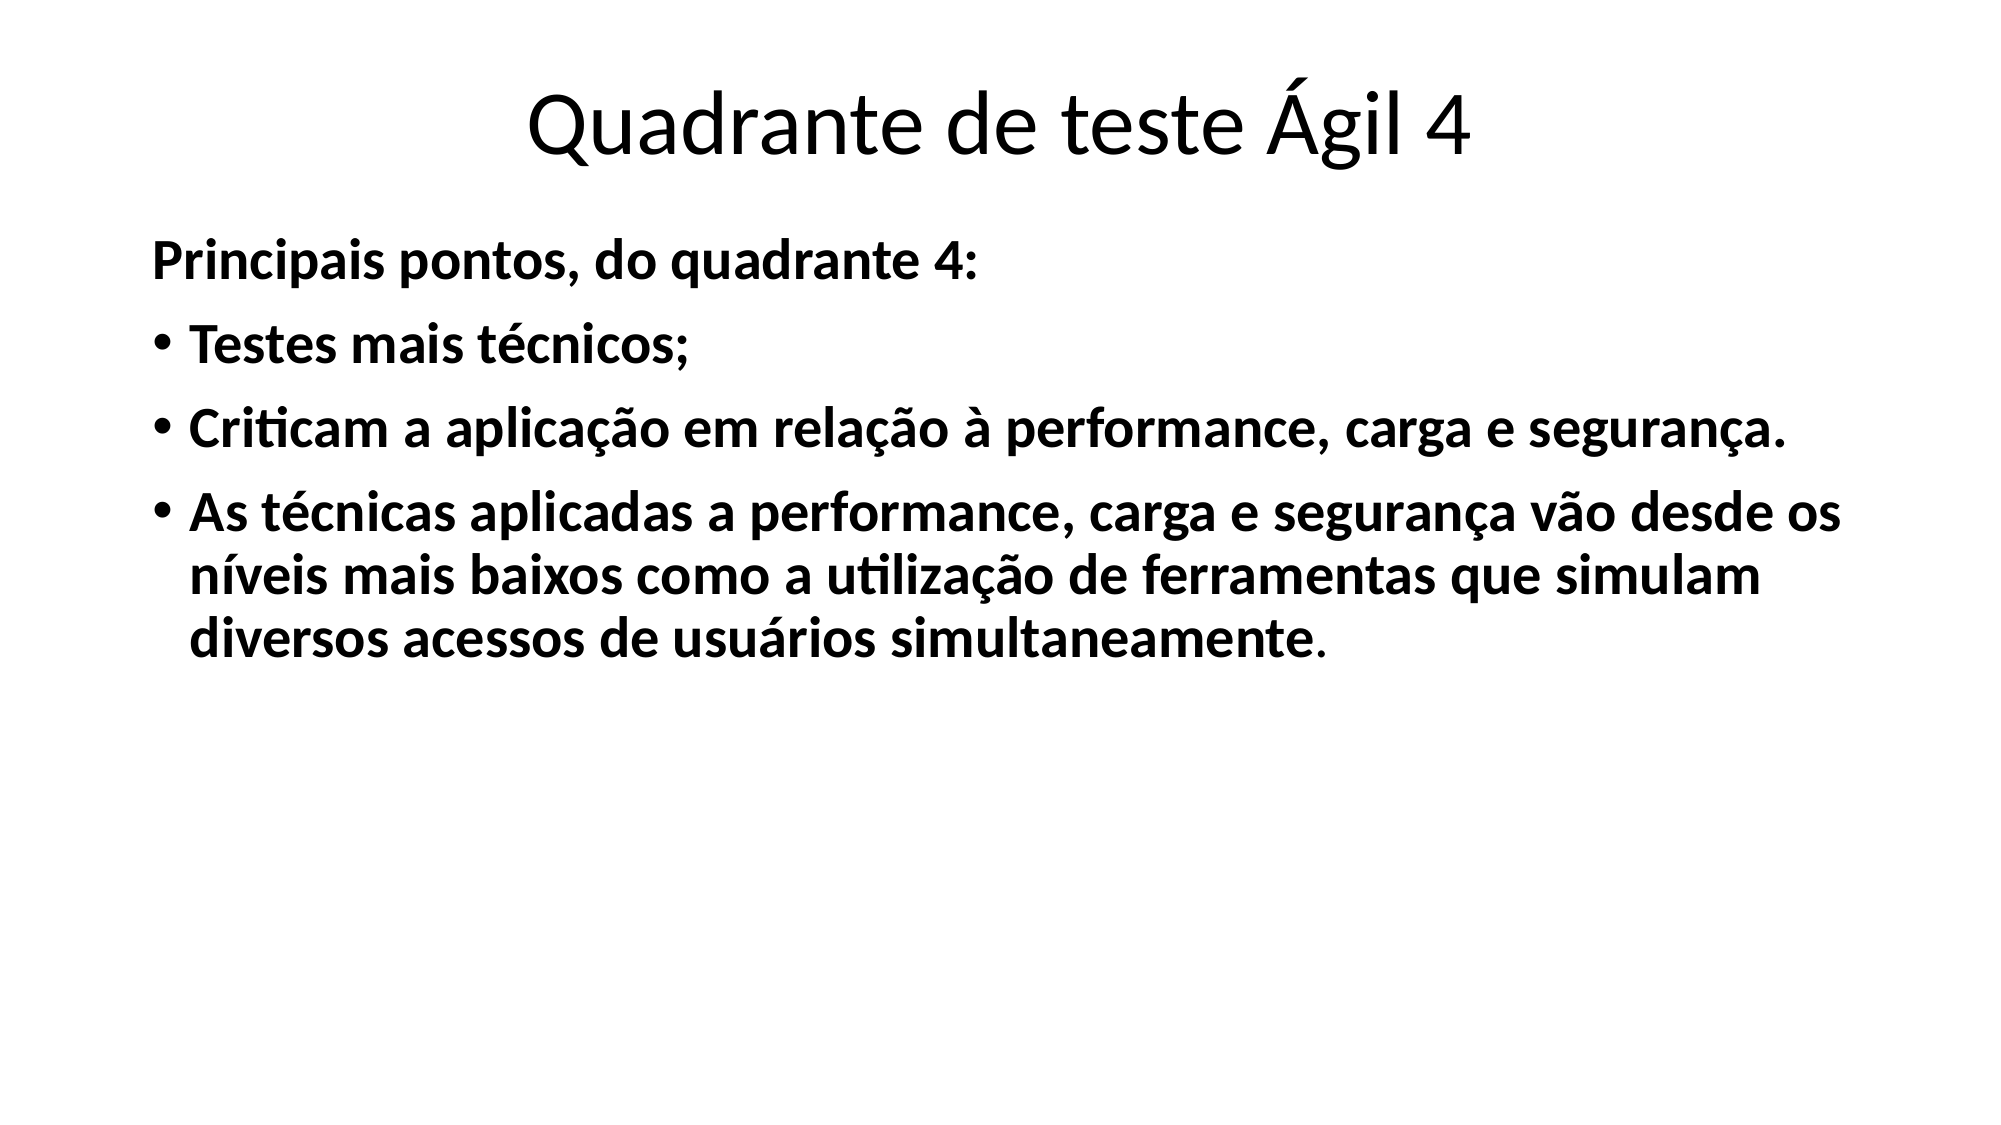

# Quadrante de teste Ágil 4
Principais pontos, do quadrante 4:
Testes mais técnicos;
Criticam a aplicação em relação à performance, carga e segurança.
As técnicas aplicadas a performance, carga e segurança vão desde os níveis mais baixos como a utilização de ferramentas que simulam diversos acessos de usuários simultaneamente.